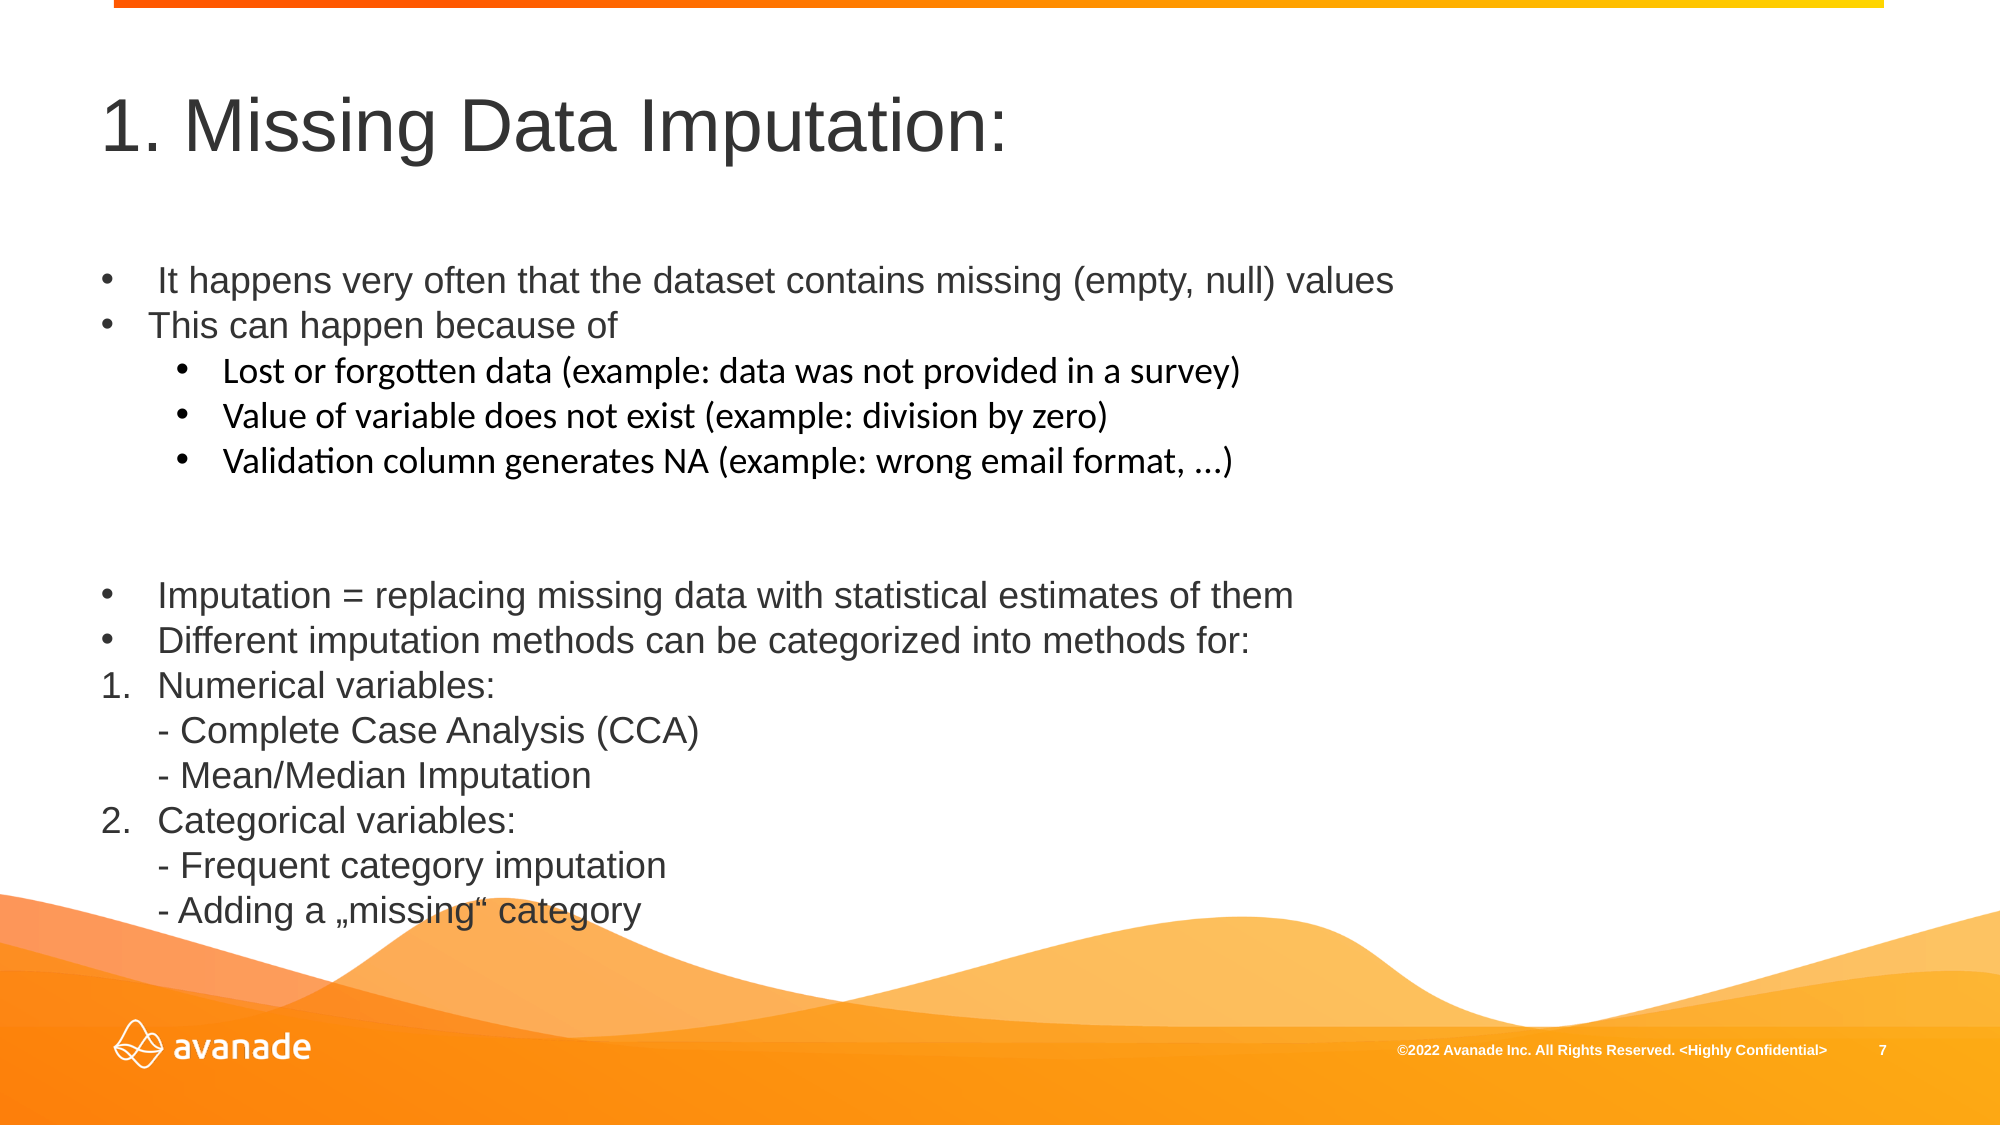

1. Missing Data Imputation:

It happens very often that the dataset contains missing (empty, null) values
This can happen because of
Lost or forgotten data (example: data was not provided in a survey)
Value of variable does not exist (example: division by zero)
Validation column generates NA (example: wrong email format, ...)

Imputation = replacing missing data with statistical estimates of them
Different imputation methods can be categorized into methods for:
Numerical variables:
- Complete Case Analysis (CCA)
- Mean/Median Imputation
Categorical variables:
- Frequent category imputation
- Adding a „missing“ category